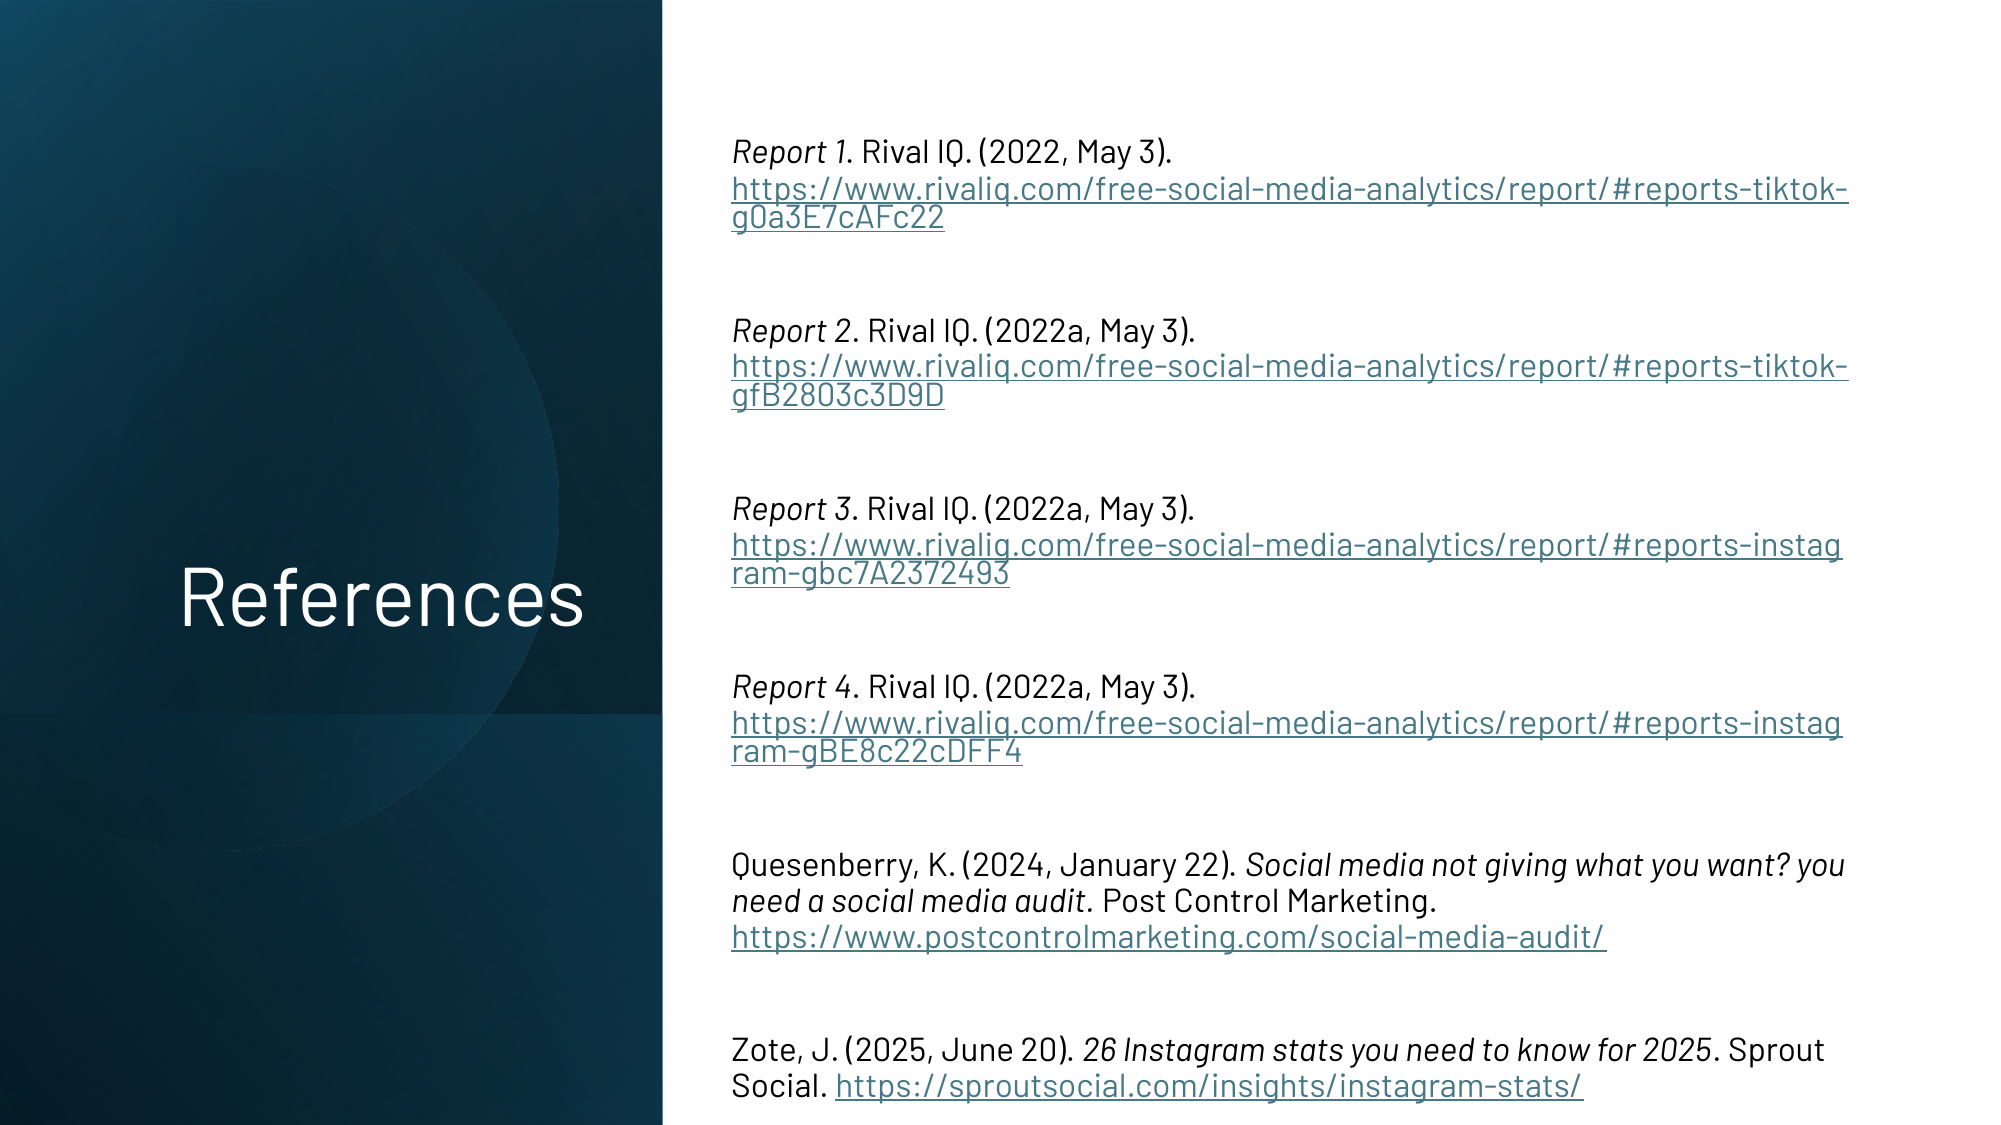

Report 1. Rival IQ. (2022, May 3). https://www.rivaliq.com/free-social-media-analytics/report/#reports-tiktok-g0a3E7cAFc22

Report 2. Rival IQ. (2022a, May 3). https://www.rivaliq.com/free-social-media-analytics/report/#reports-tiktok-gfB2803c3D9D

Report 3. Rival IQ. (2022a, May 3). https://www.rivaliq.com/free-social-media-analytics/report/#reports-instagram-gbc7A2372493

Report 4. Rival IQ. (2022a, May 3). https://www.rivaliq.com/free-social-media-analytics/report/#reports-instagram-gBE8c22cDFF4

Quesenberry, K. (2024, January 22). Social media not giving what you want? you need a social media audit. Post Control Marketing. https://www.postcontrolmarketing.com/social-media-audit/

Zote, J. (2025, June 20). 26 Instagram stats you need to know for 2025. Sprout Social. https://sproutsocial.com/insights/instagram-stats/
# References